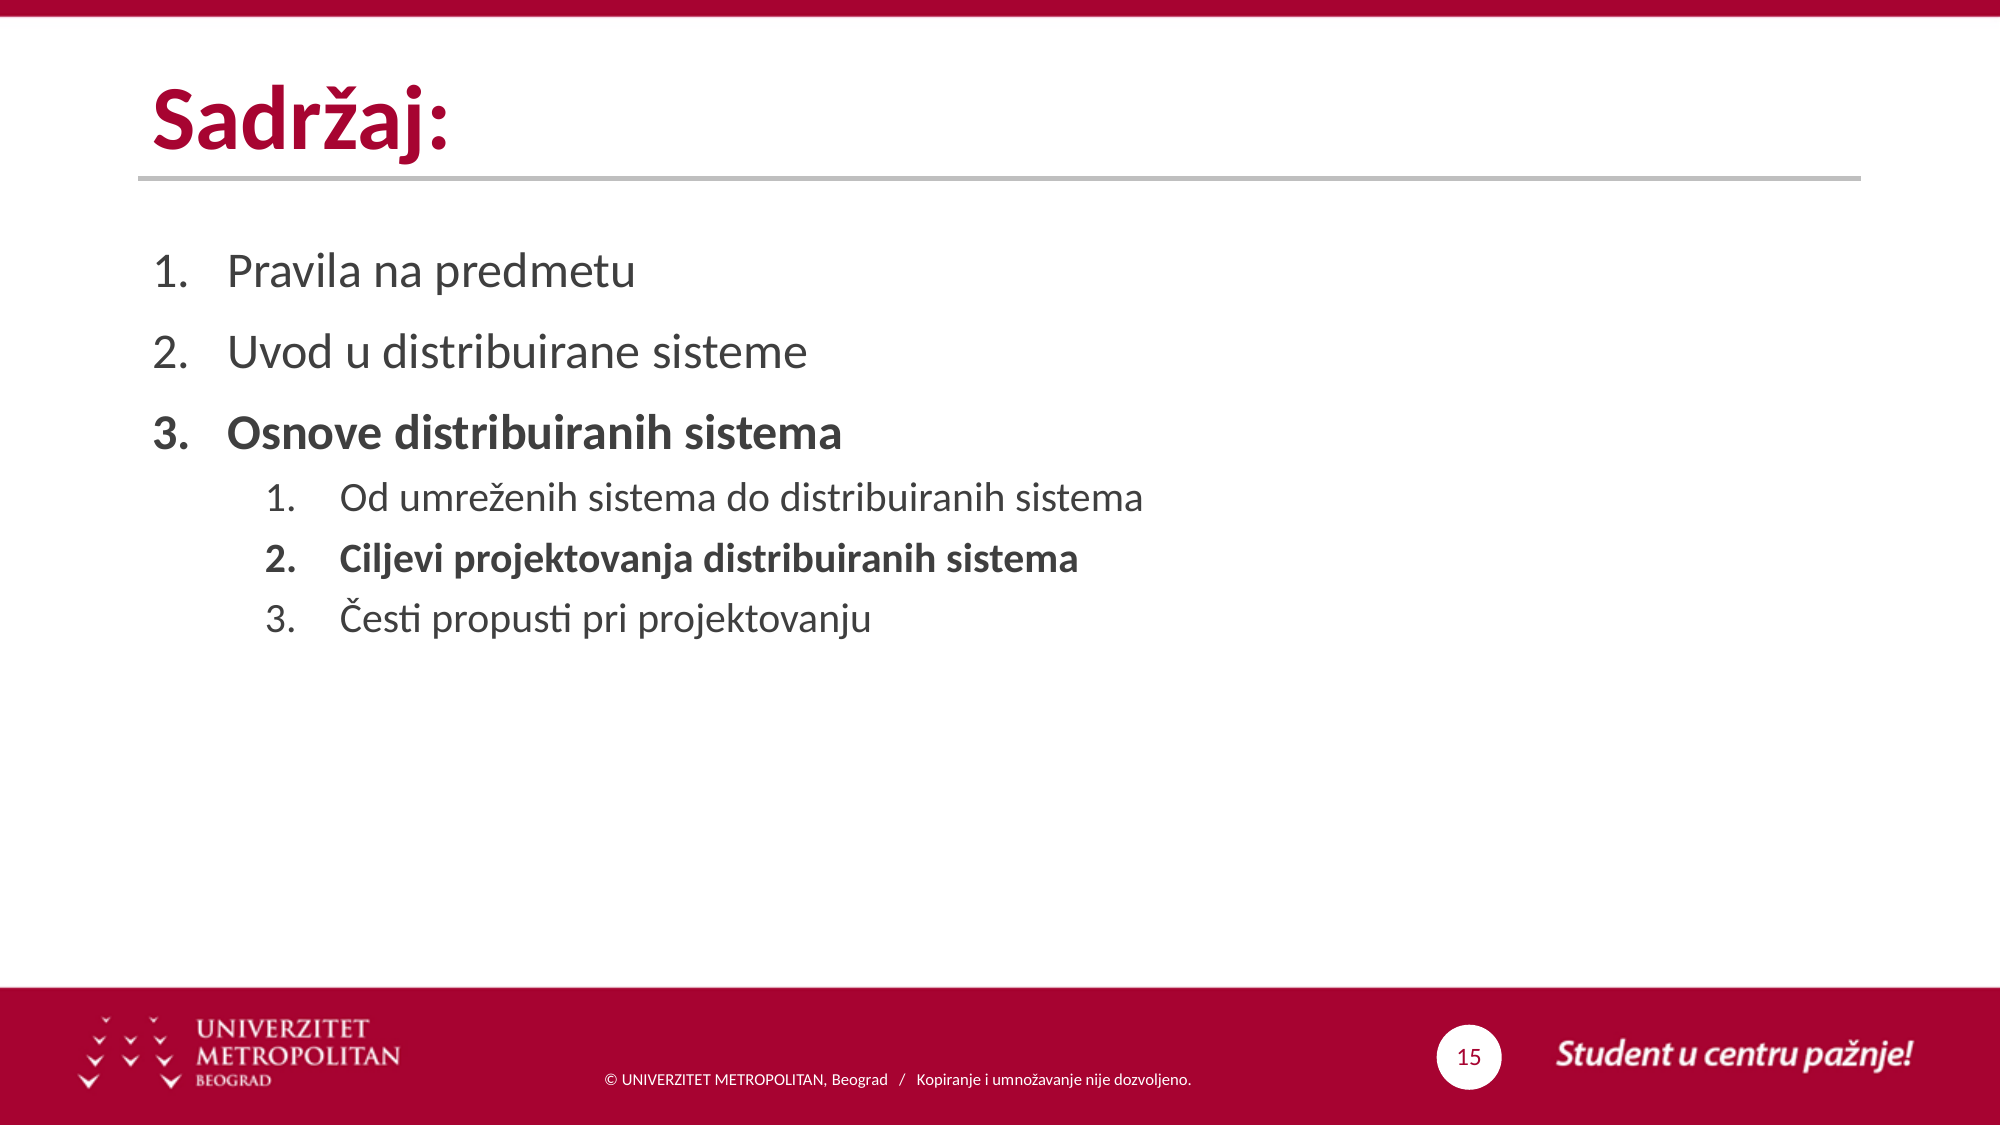

# Sadržaj:
Pravila na predmetu
Uvod u distribuirane sisteme
Osnove distribuiranih sistema
Od umreženih sistema do distribuiranih sistema
Ciljevi projektovanja distribuiranih sistema
Česti propusti pri projektovanju